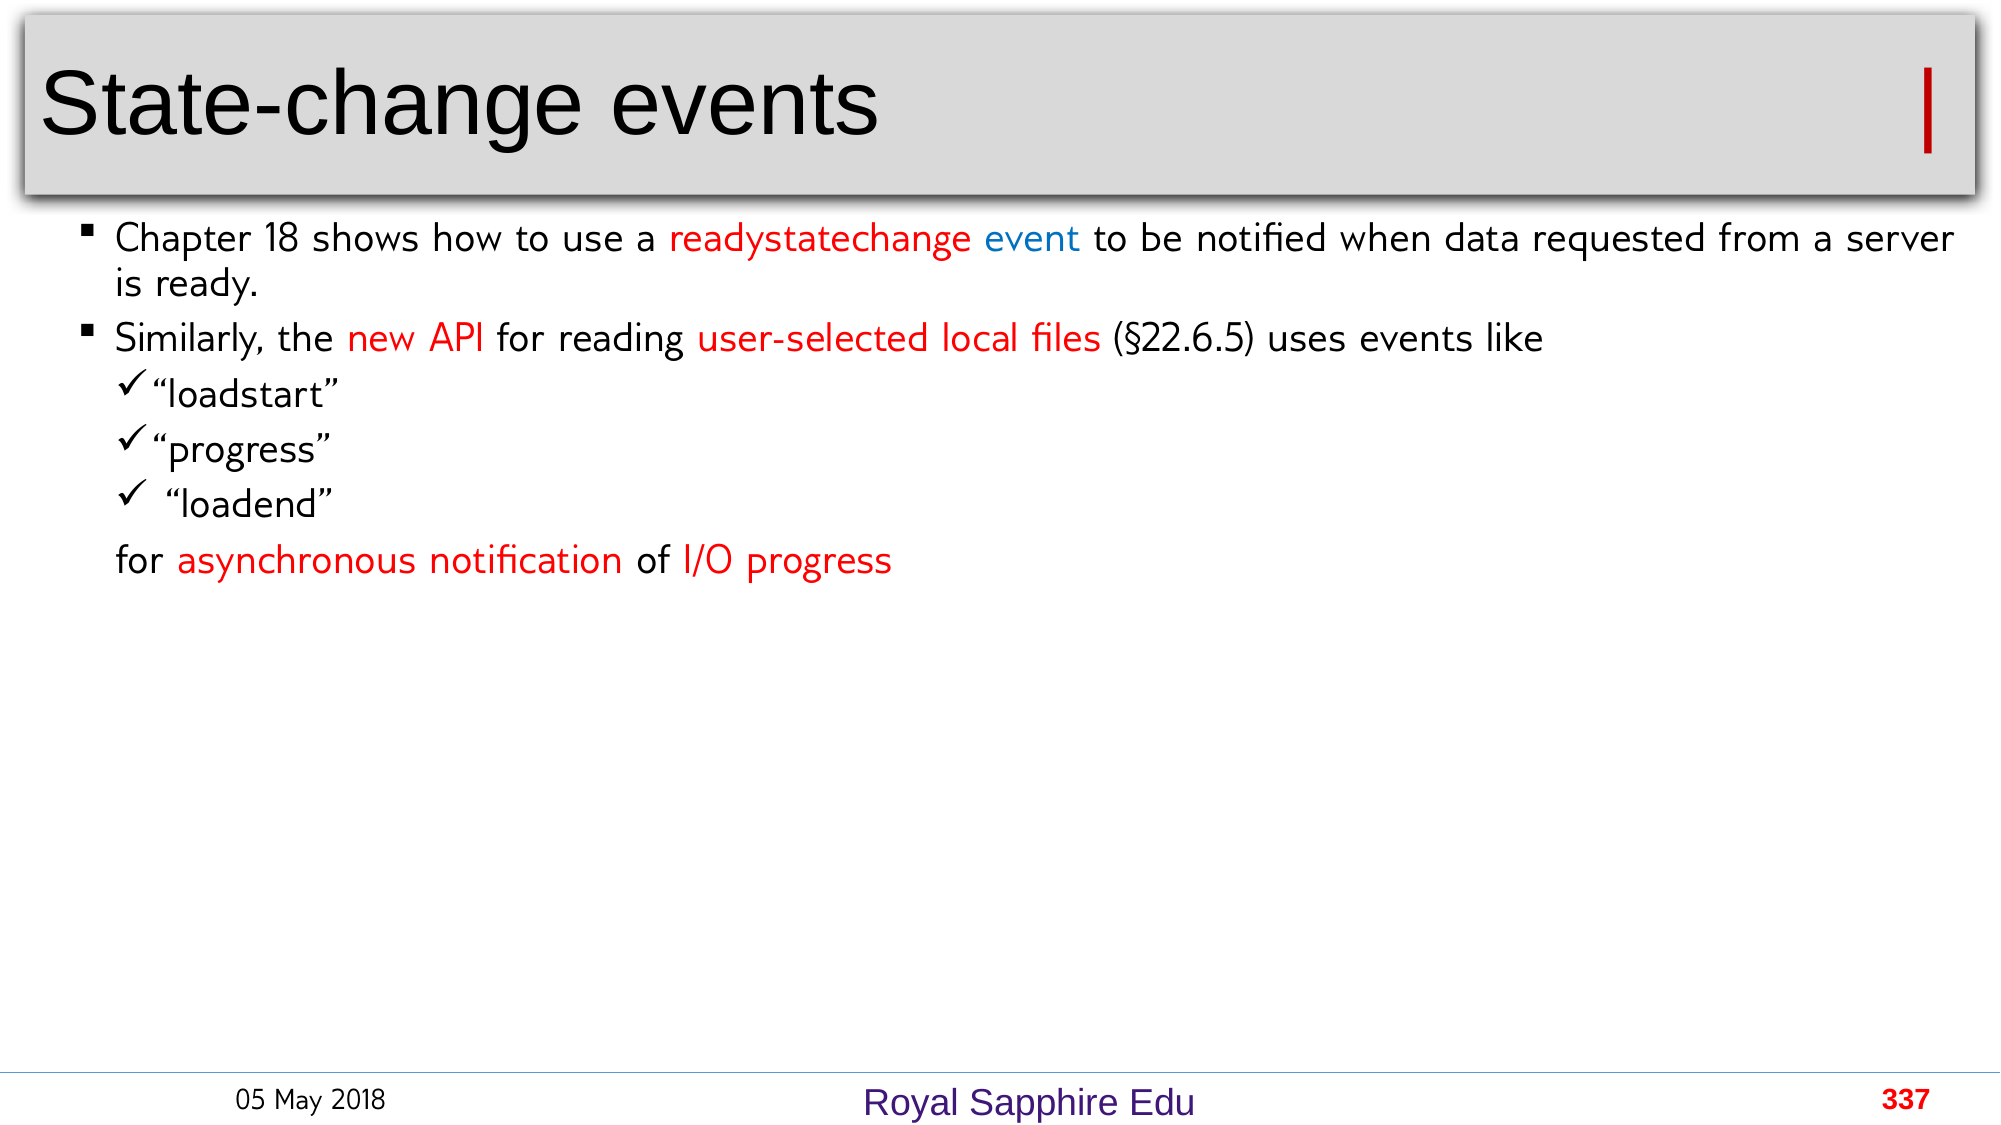

# State-change events							   |
Chapter 18 shows how to use a readystatechange event to be notified when data requested from a server is ready.
Similarly, the new API for reading user-selected local files (§22.6.5) uses events like
“loadstart”
“progress”
 “loadend”
for asynchronous notification of I/O progress
05 May 2018
337